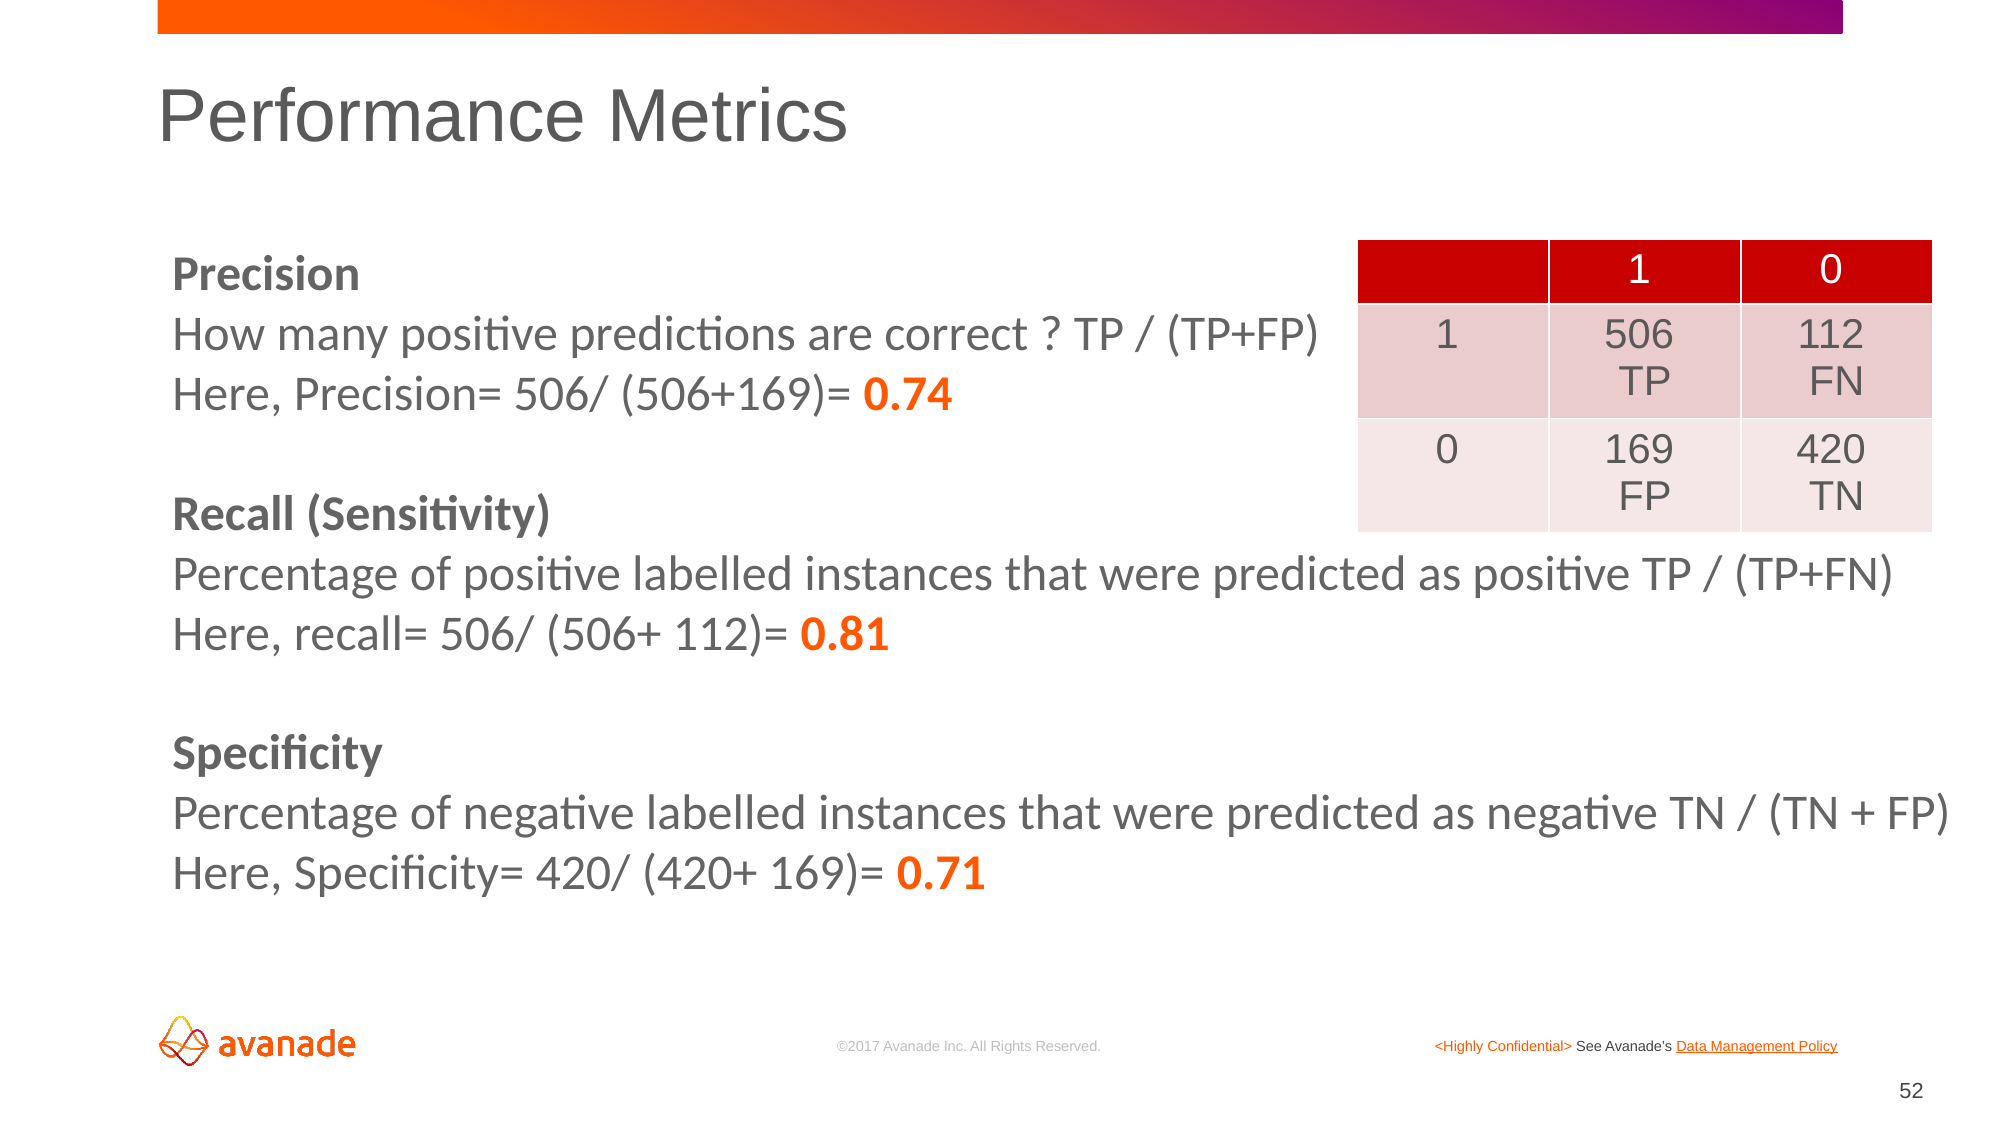

Performance Metrics
Precision
How many positive predictions are correct ? TP / (TP+FP)
Here, Precision= 506/ (506+169)= 0.74

Recall (Sensitivity)
Percentage of positive labelled instances that were predicted as positive TP / (TP+FN)
Here, recall= 506/ (506+ 112)= 0.81

Specificity
Percentage of negative labelled instances that were predicted as negative TN / (TN + FP)
Here, Specificity= 420/ (420+ 169)= 0.71
|  | 1 | 0 |
| --- | --- | --- |
| 1 | 506 TP | 112 FN |
| 0 | 169 FP | 420 TN |
52